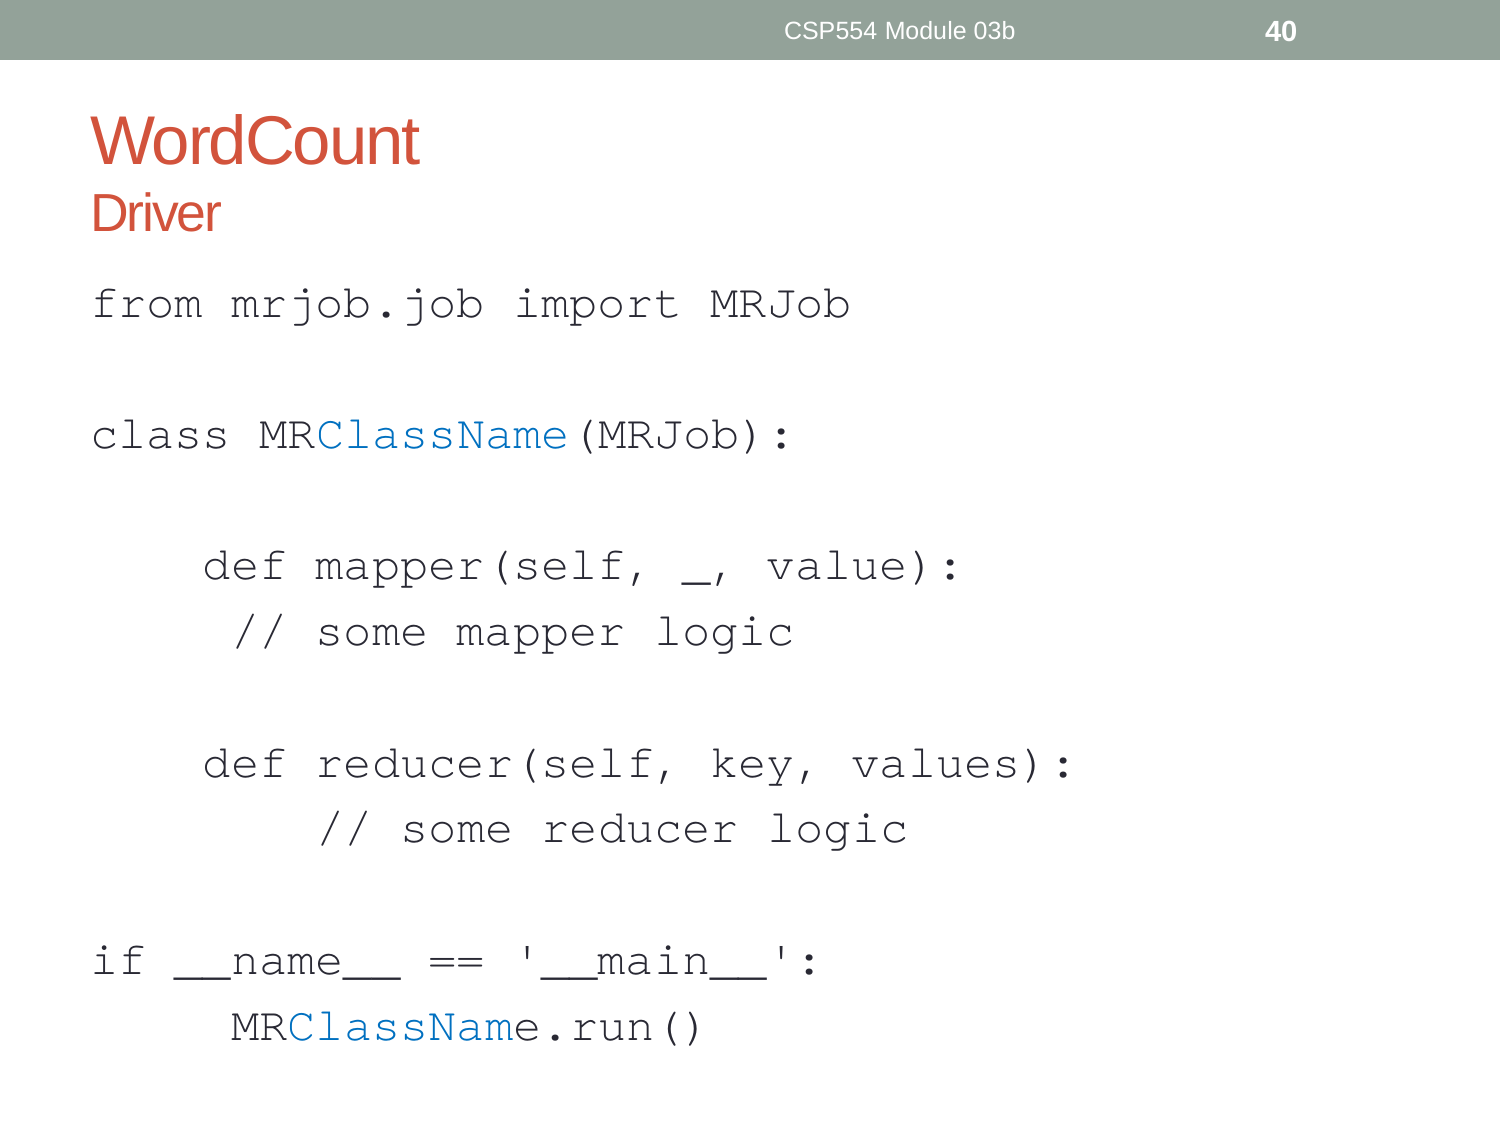

CSP554 Module 03b
40
# WordCount Driver
from mrjob.job import MRJob

class MRClassName(MRJob):

    def mapper(self, _, value):
	// some mapper logic

    def reducer(self, key, values):
        // some reducer logic

if __name__ == '__main__':
     MRClassName.run()